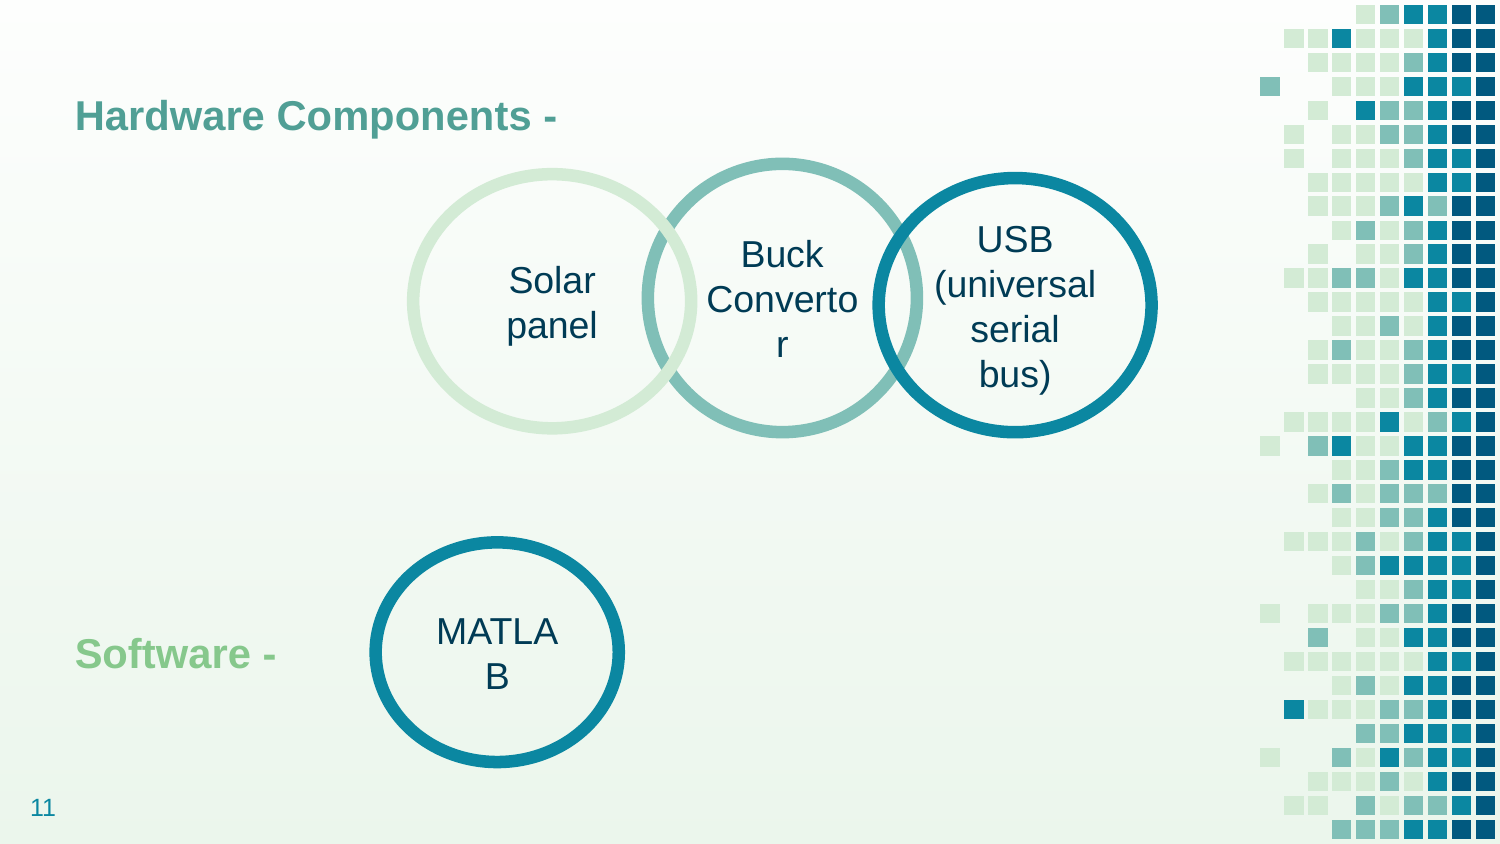

Hardware Components -
Buck Convertor
Solar panel
USB (universal serial bus)
MATLAB
Software -
11